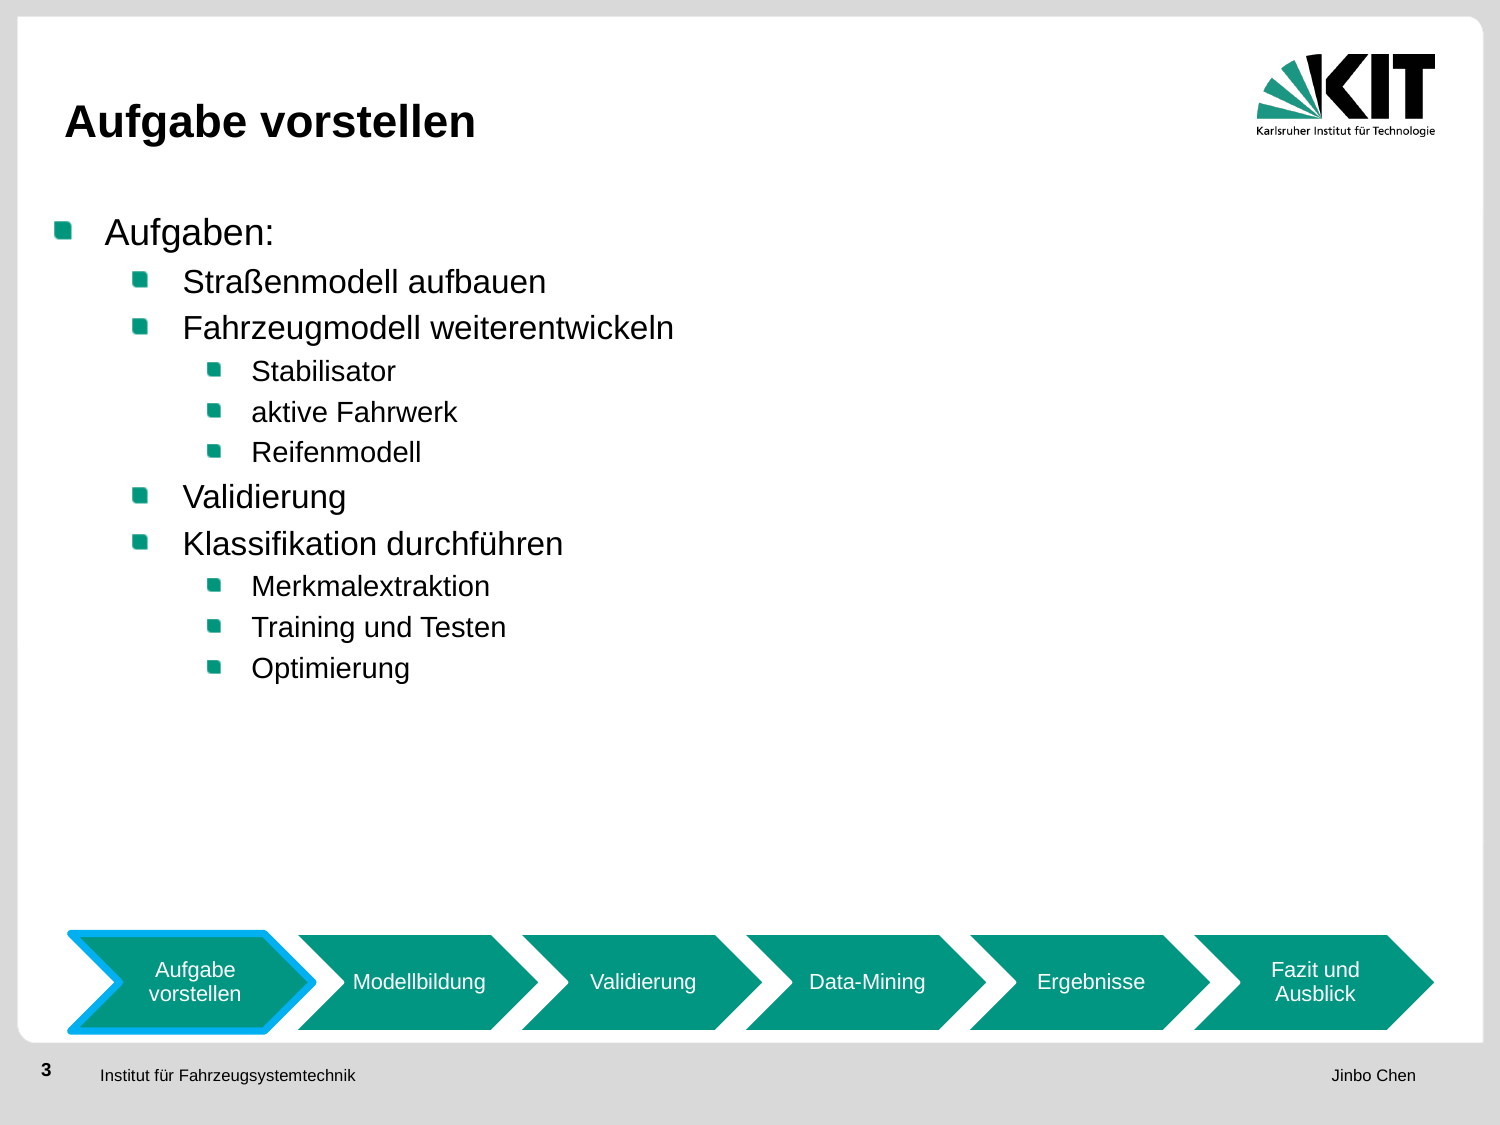

# Aufgabe vorstellen
Aufgaben:
Straßenmodell aufbauen
Fahrzeugmodell weiterentwickeln
Stabilisator
aktive Fahrwerk
Reifenmodell
Validierung
Klassifikation durchführen
Merkmalextraktion
Training und Testen
Optimierung